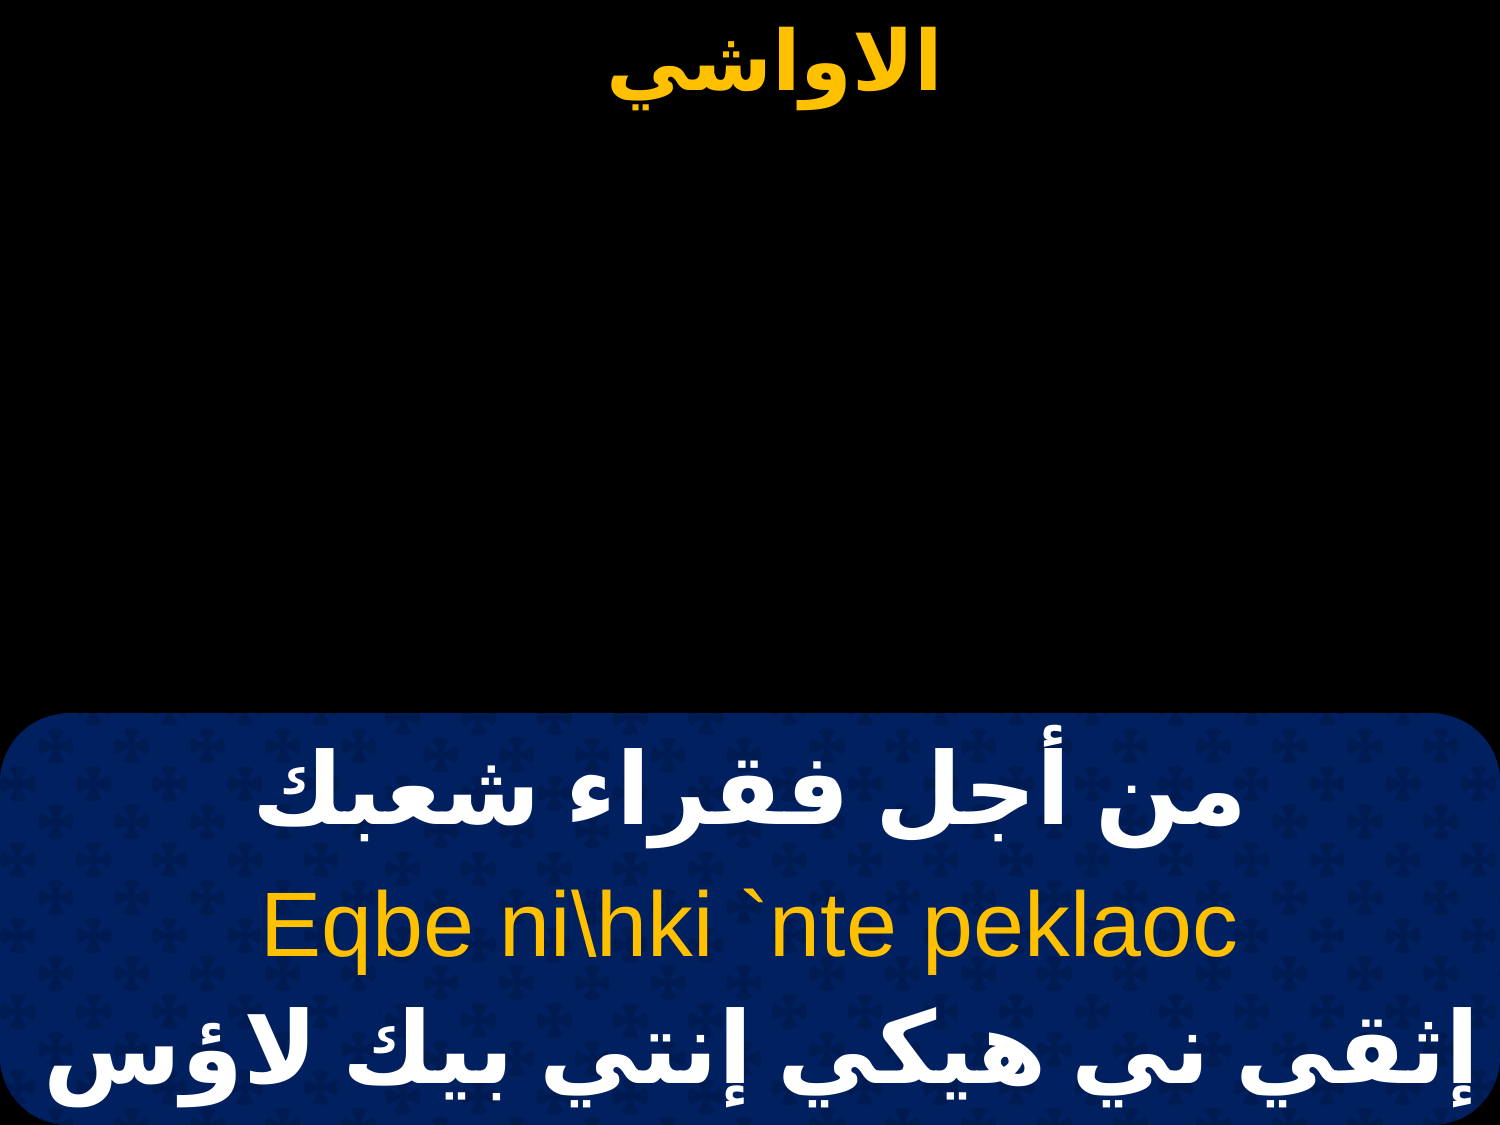

# من أجل فقراء شعبك
Eqbe ni\hki `nte peklaoc
إثقي ني هيكي إنتي بيك لاؤس